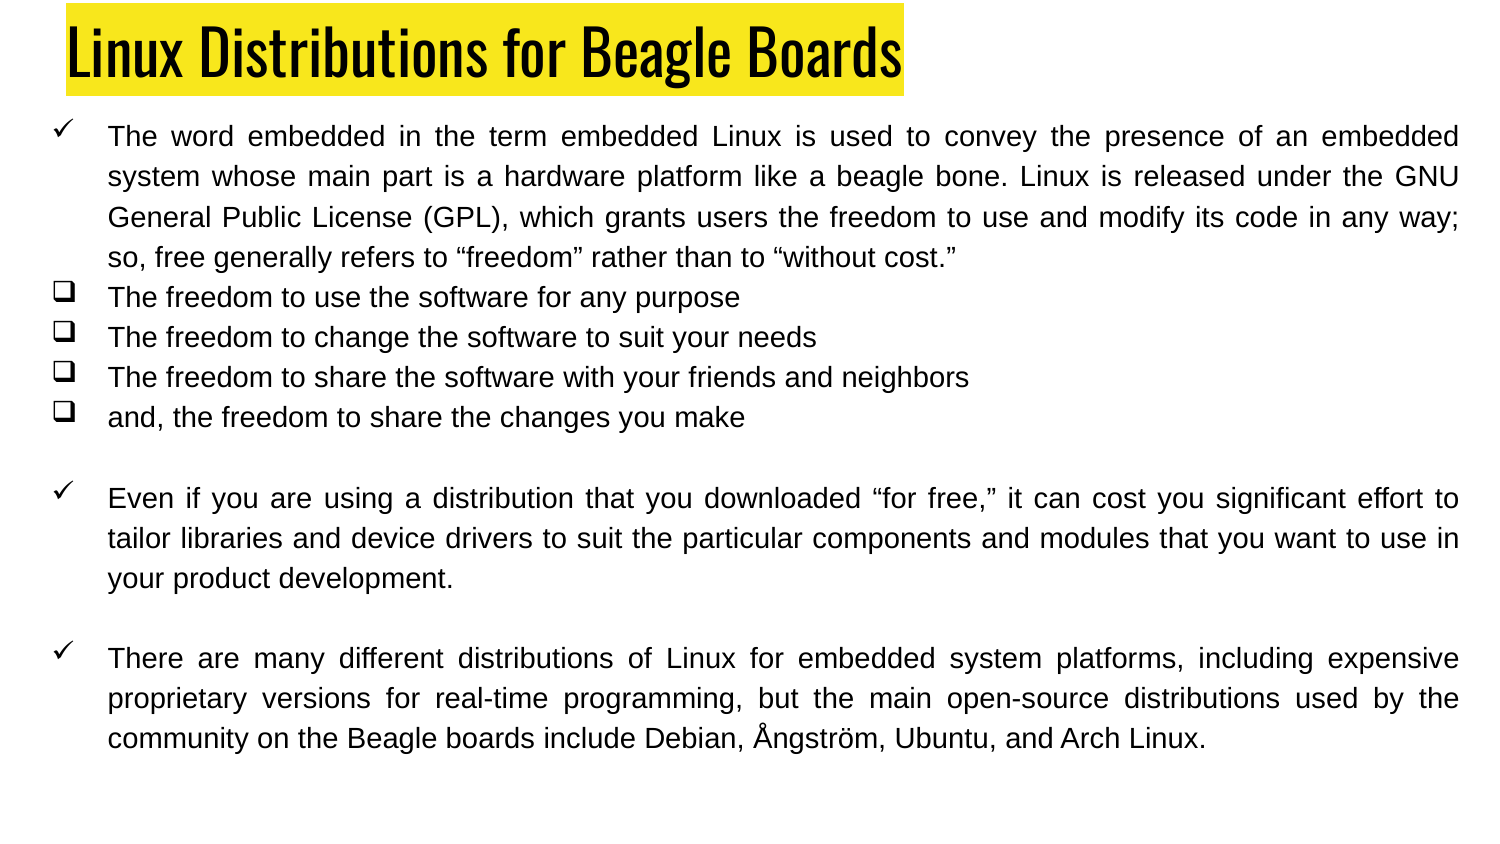

# Linux Distributions for Beagle Boards
The word embedded in the term embedded Linux is used to convey the presence of an embedded system whose main part is a hardware platform like a beagle bone. Linux is released under the GNU General Public License (GPL), which grants users the freedom to use and modify its code in any way; so, free generally refers to “freedom” rather than to “without cost.”
The freedom to use the software for any purpose
The freedom to change the software to suit your needs
The freedom to share the software with your friends and neighbors
and, the freedom to share the changes you make

Even if you are using a distribution that you downloaded “for free,” it can cost you significant effort to tailor libraries and device drivers to suit the particular components and modules that you want to use in your product development.

There are many different distributions of Linux for embedded system platforms, including expensive proprietary versions for real-time programming, but the main open-source distributions used by the community on the Beagle boards include Debian, Ångström, Ubuntu, and Arch Linux.